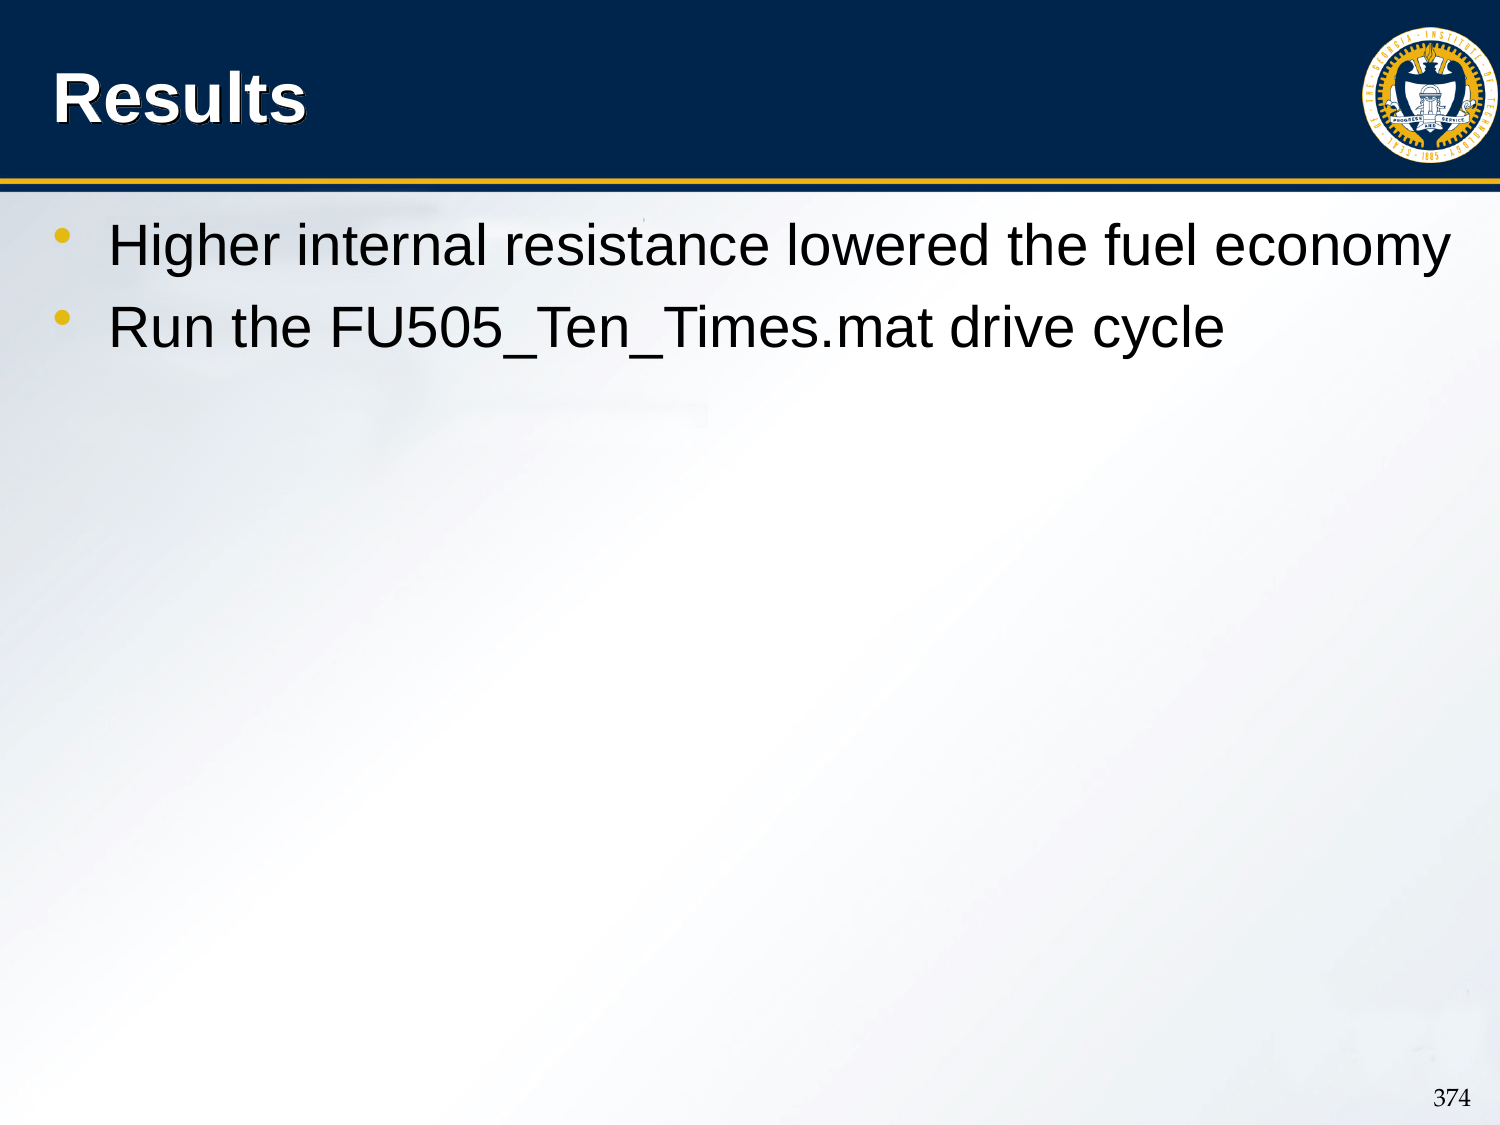

# Results

Higher internal resistance lowered the fuel economy
Run the FU505_Ten_Times.mat drive cycle